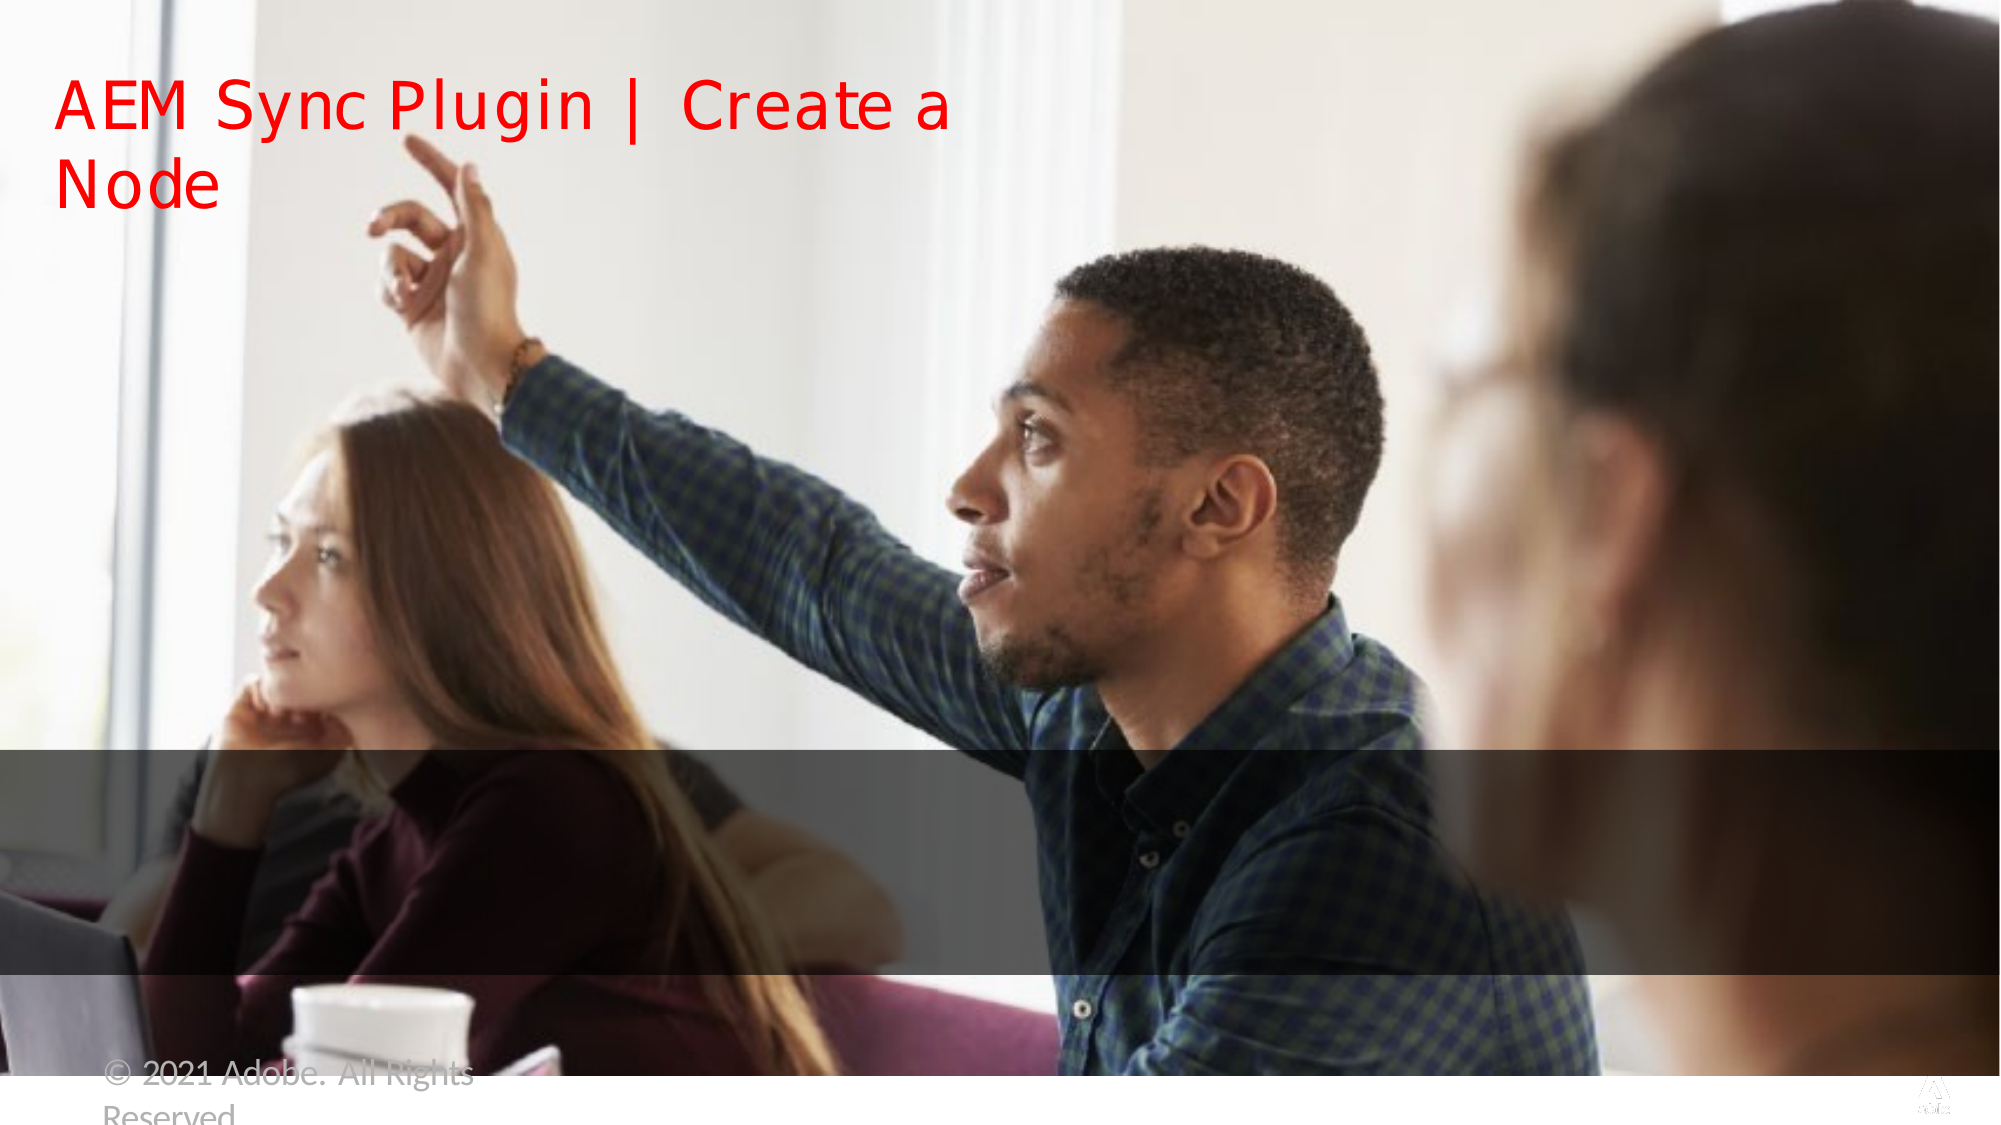

# AEM Sync Plugin | Create a Node
© 2021 Adobe. All Rights Reserved
ADOBE DIGITAL LEARNING SERVICES
147